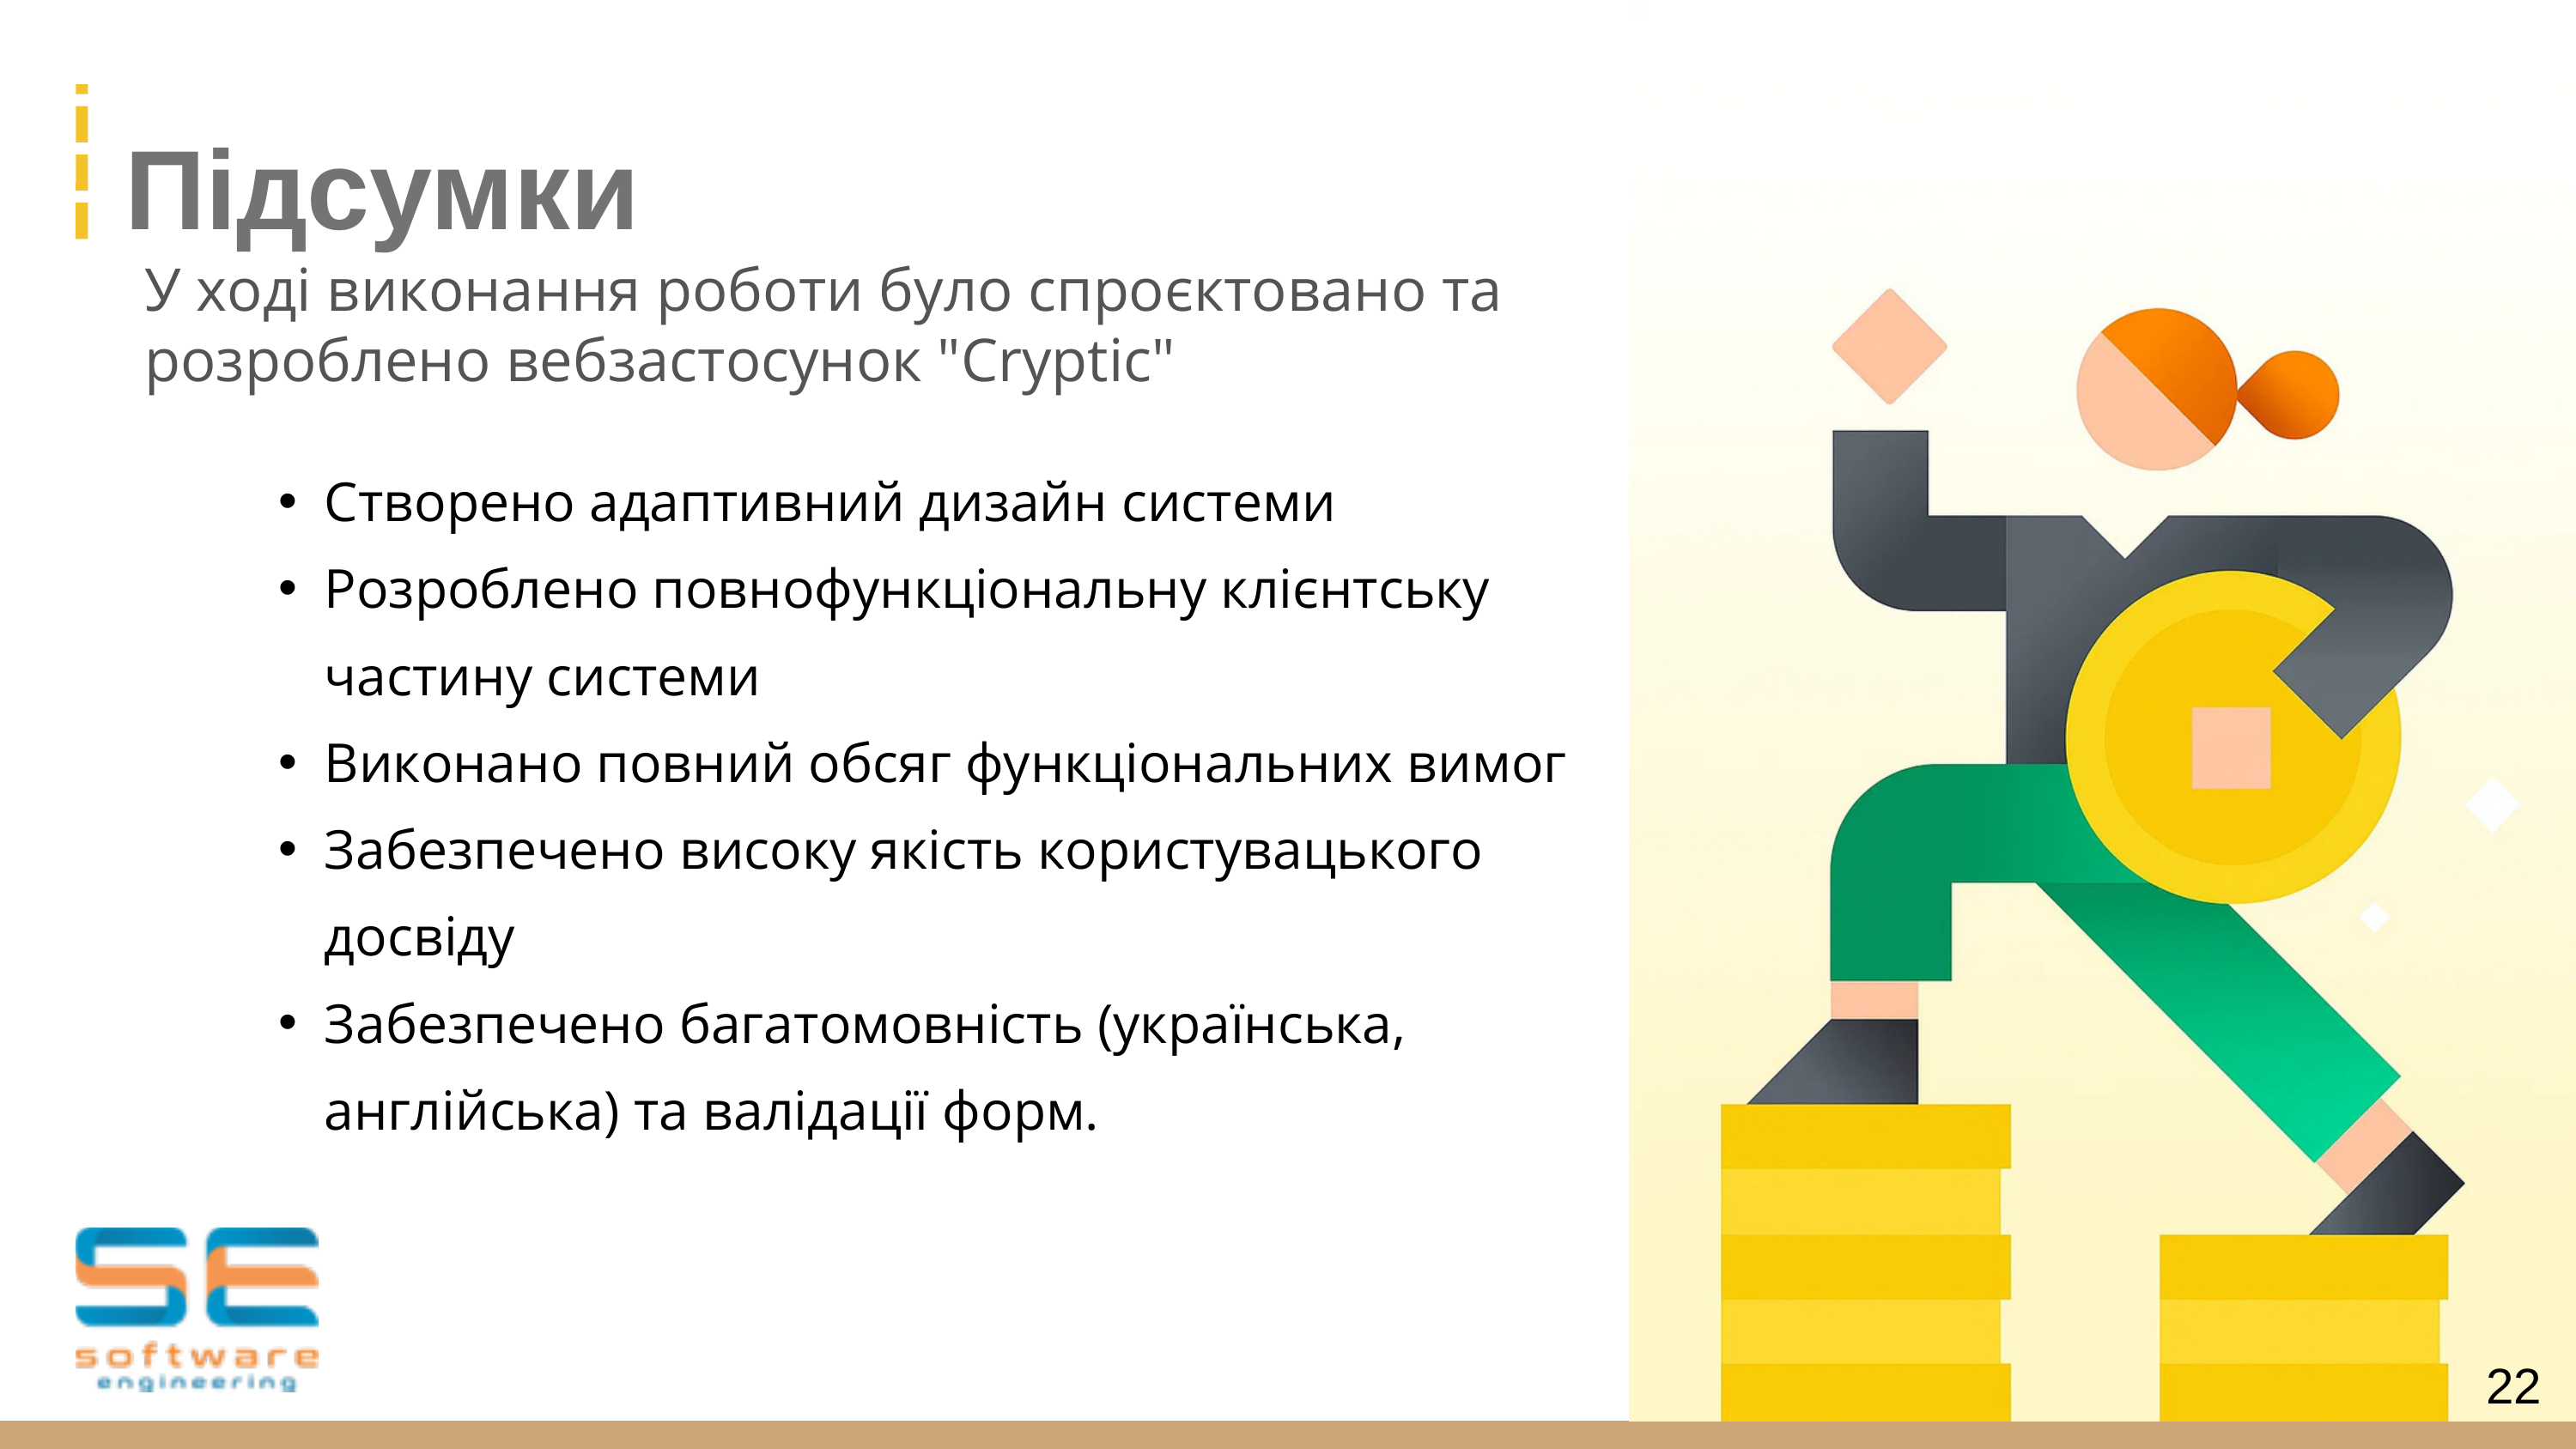

Підсумки

У ході виконання роботи було спроєктовано та розроблено вебзастосунок "Cryptic"
Створено адаптивний дизайн системи
Розроблено повнофункціональну клієнтську частину системи
Виконано повний обсяг функціональних вимог
Забезпечено високу якість користувацького досвіду
Забезпечено багатомовність (українська, англійська) та валідації форм.

22